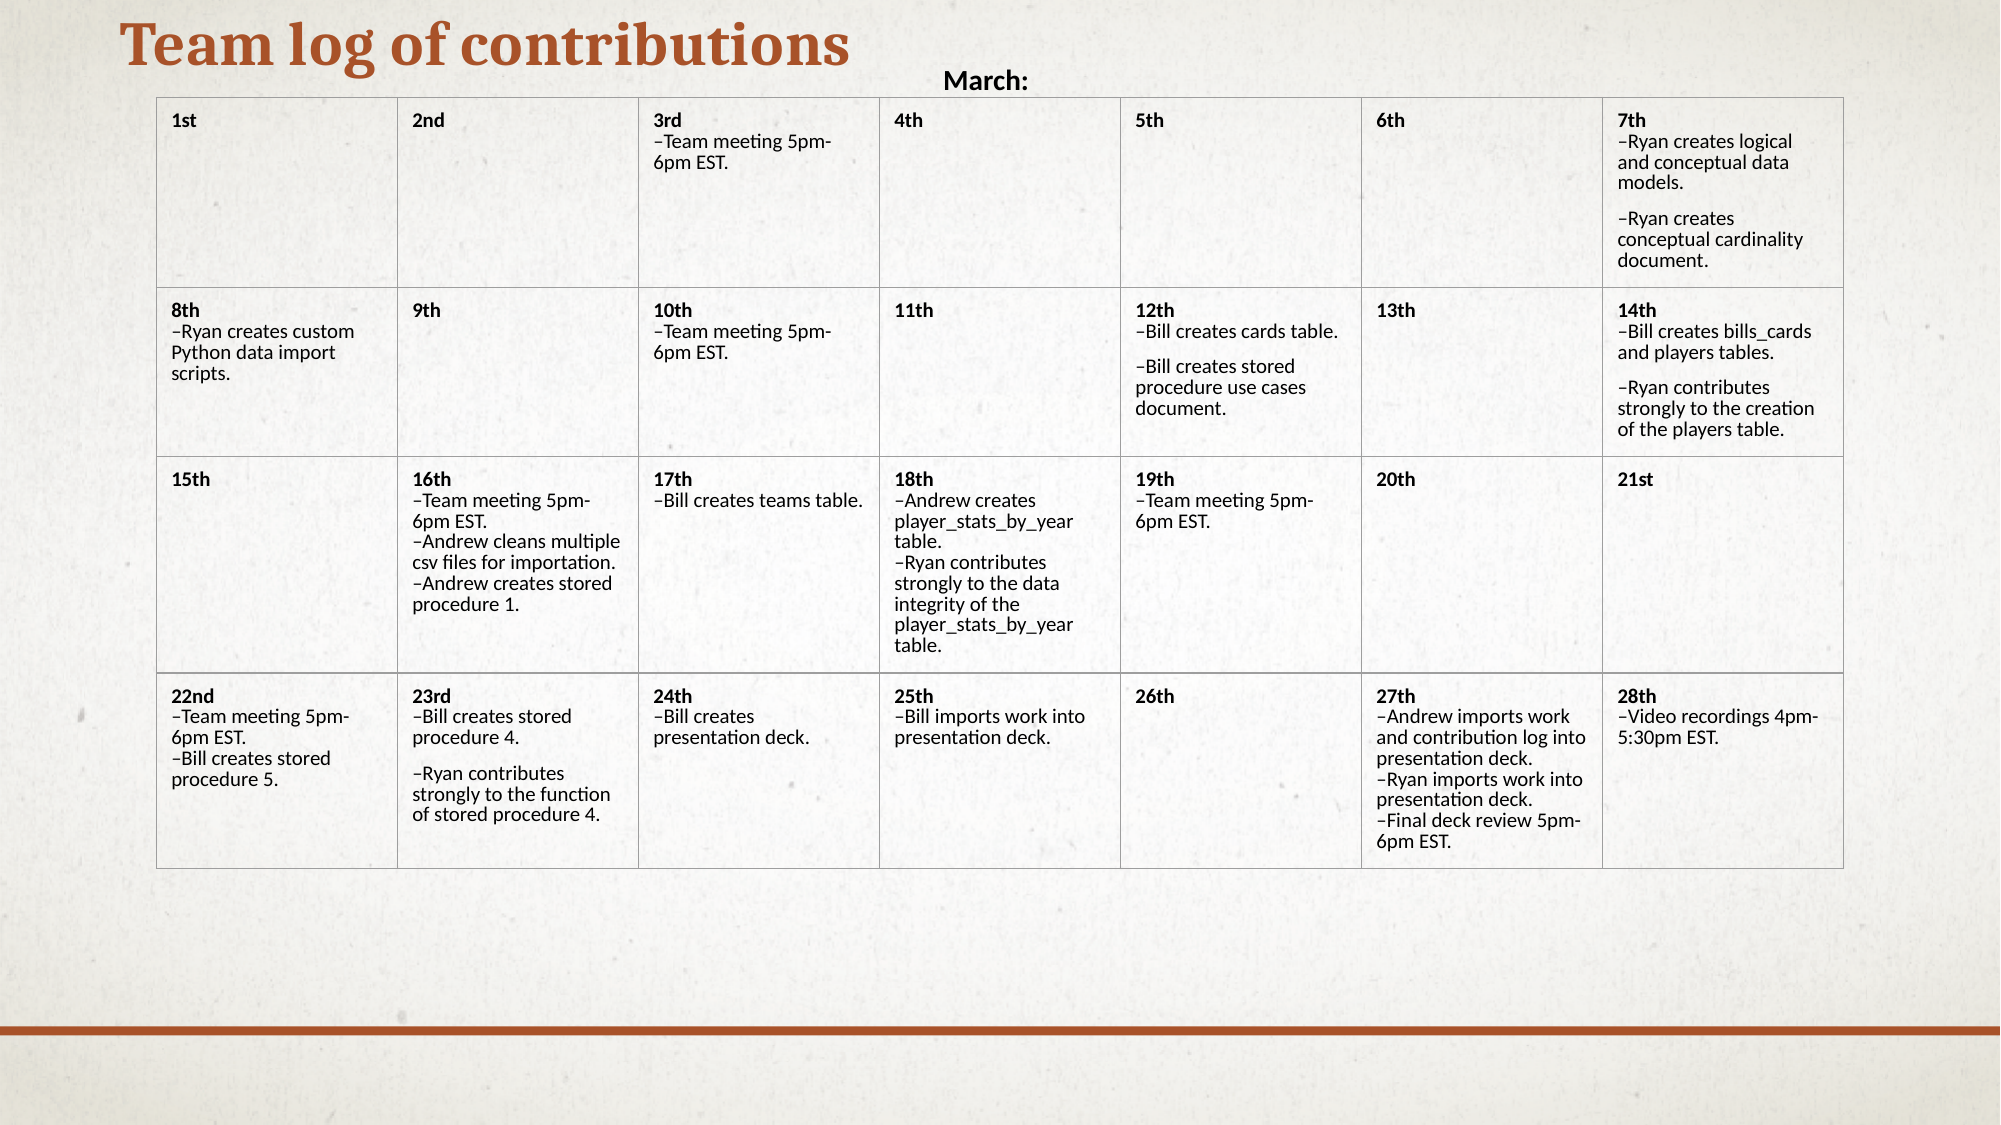

# Team log of contributions
March:
| 1st | 2nd | 3rd –Team meeting 5pm-6pm EST. | 4th | 5th | 6th | 7th –Ryan creates logical and conceptual data models. –Ryan creates conceptual cardinality document. |
| --- | --- | --- | --- | --- | --- | --- |
| 8th –Ryan creates custom Python data import scripts. | 9th | 10th –Team meeting 5pm-6pm EST. | 11th | 12th –Bill creates cards table. –Bill creates stored procedure use cases document. | 13th | 14th –Bill creates bills\_cards and players tables. –Ryan contributes strongly to the creation of the players table. |
| 15th | 16th –Team meeting 5pm-6pm EST. –Andrew cleans multiple csv files for importation. –Andrew creates stored procedure 1. | 17th –Bill creates teams table. | 18th –Andrew creates player\_stats\_by\_year table. –Ryan contributes strongly to the data integrity of the player\_stats\_by\_year table. | 19th –Team meeting 5pm-6pm EST. | 20th | 21st |
| 22nd –Team meeting 5pm-6pm EST. –Bill creates stored procedure 5. | 23rd –Bill creates stored procedure 4. –Ryan contributes strongly to the function of stored procedure 4. | 24th –Bill creates presentation deck. | 25th –Bill imports work into presentation deck. | 26th | 27th –Andrew imports work and contribution log into presentation deck. –Ryan imports work into presentation deck. –Final deck review 5pm-6pm EST. | 28th –Video recordings 4pm-5:30pm EST. |